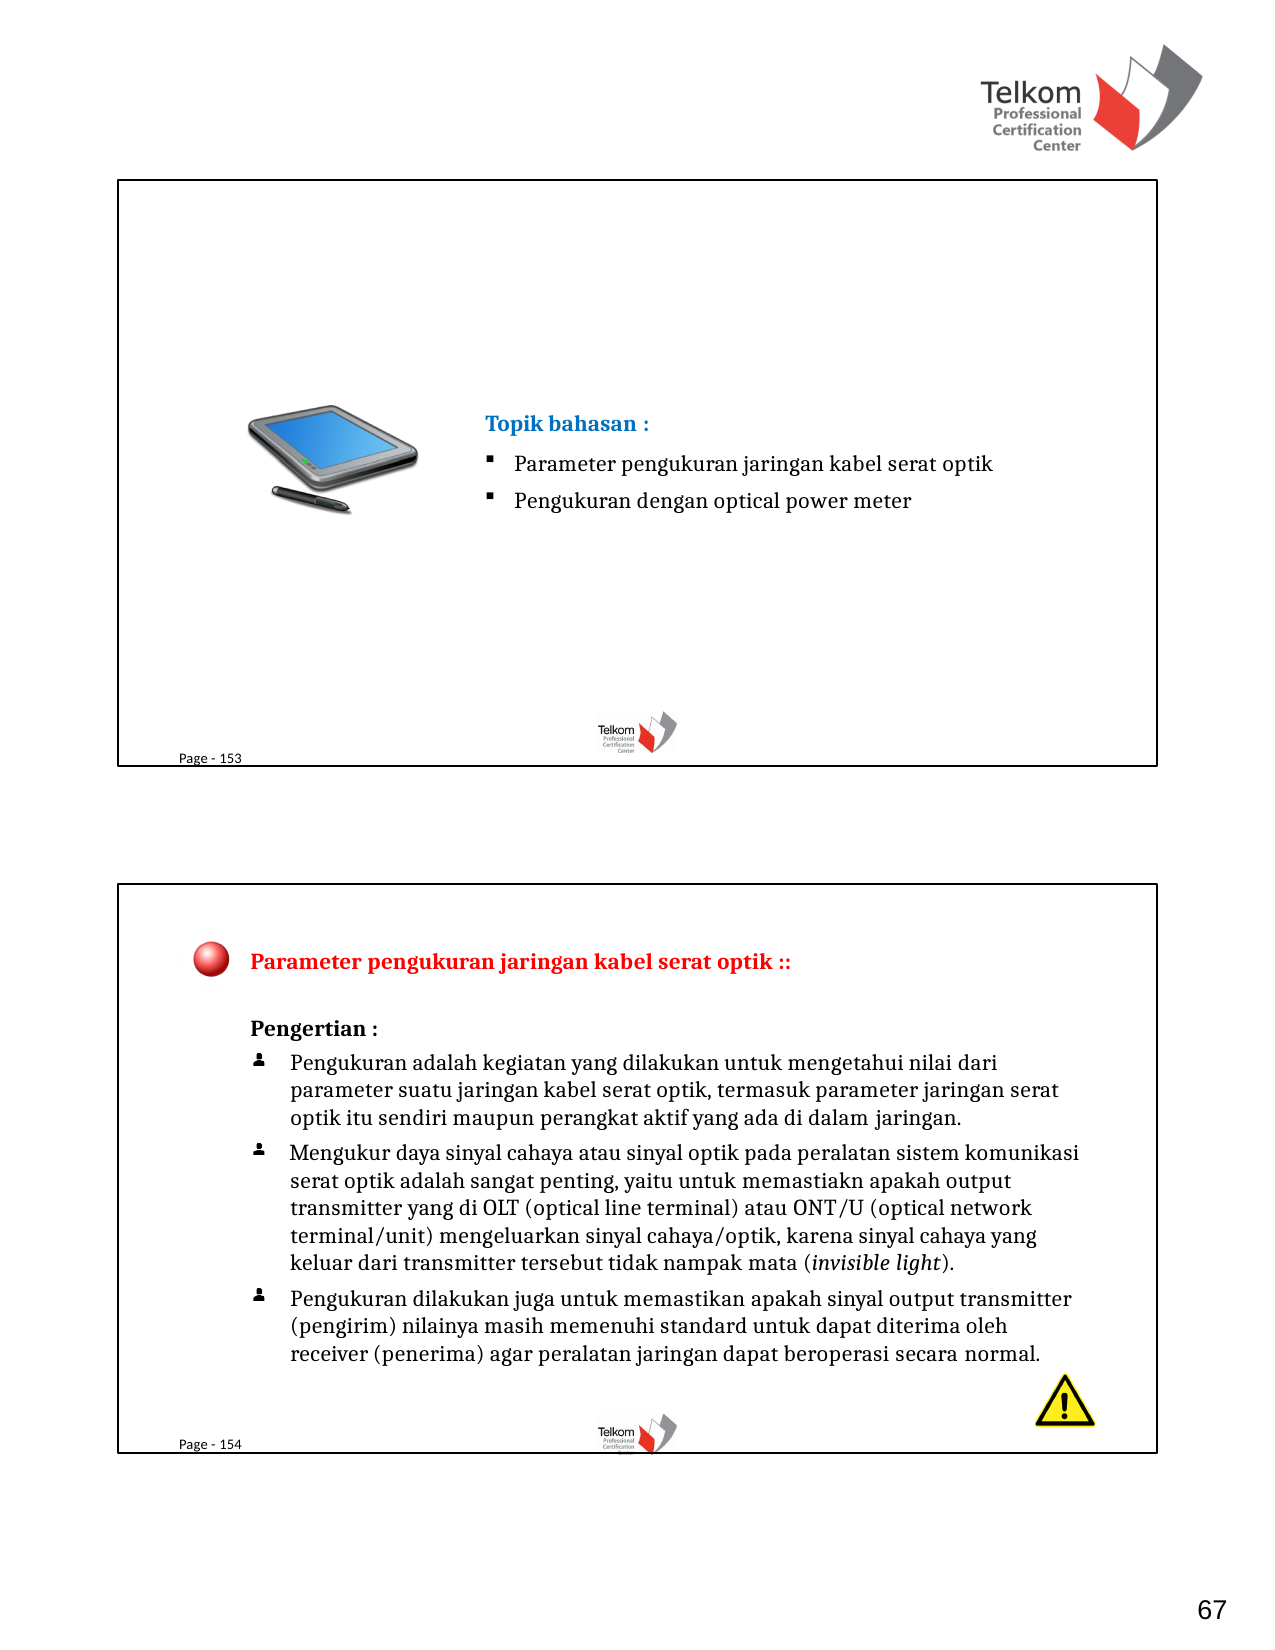

Topik bahasan :
Parameter pengukuran jaringan kabel serat optik
Pengukuran dengan optical power meter

Page - 153

Parameter pengukuran jaringan kabel serat optik ::

Pengertian :
Pengukuran adalah kegiatan yang dilakukan untuk mengetahui nilai dari  parameter suatu jaringan kabel serat optik, termasuk parameter jaringan serat  optik itu sendiri maupun perangkat aktif yang ada di dalam jaringan.
Mengukur daya sinyal cahaya atau sinyal optik pada peralatan sistem komunikasi  serat optik adalah sangat penting, yaitu untuk memastiakn apakah output  transmitter yang di OLT (optical line terminal) atau ONT/U (optical network  terminal/unit) mengeluarkan sinyal cahaya/optik, karena sinyal cahaya yang  keluar dari transmitter tersebut tidak nampak mata (invisible light).
Pengukuran dilakukan juga untuk memastikan apakah sinyal output transmitter  (pengirim) nilainya masih memenuhi standard untuk dapat diterima oleh  receiver (penerima) agar peralatan jaringan dapat beroperasi secara normal.

Page - 154

67